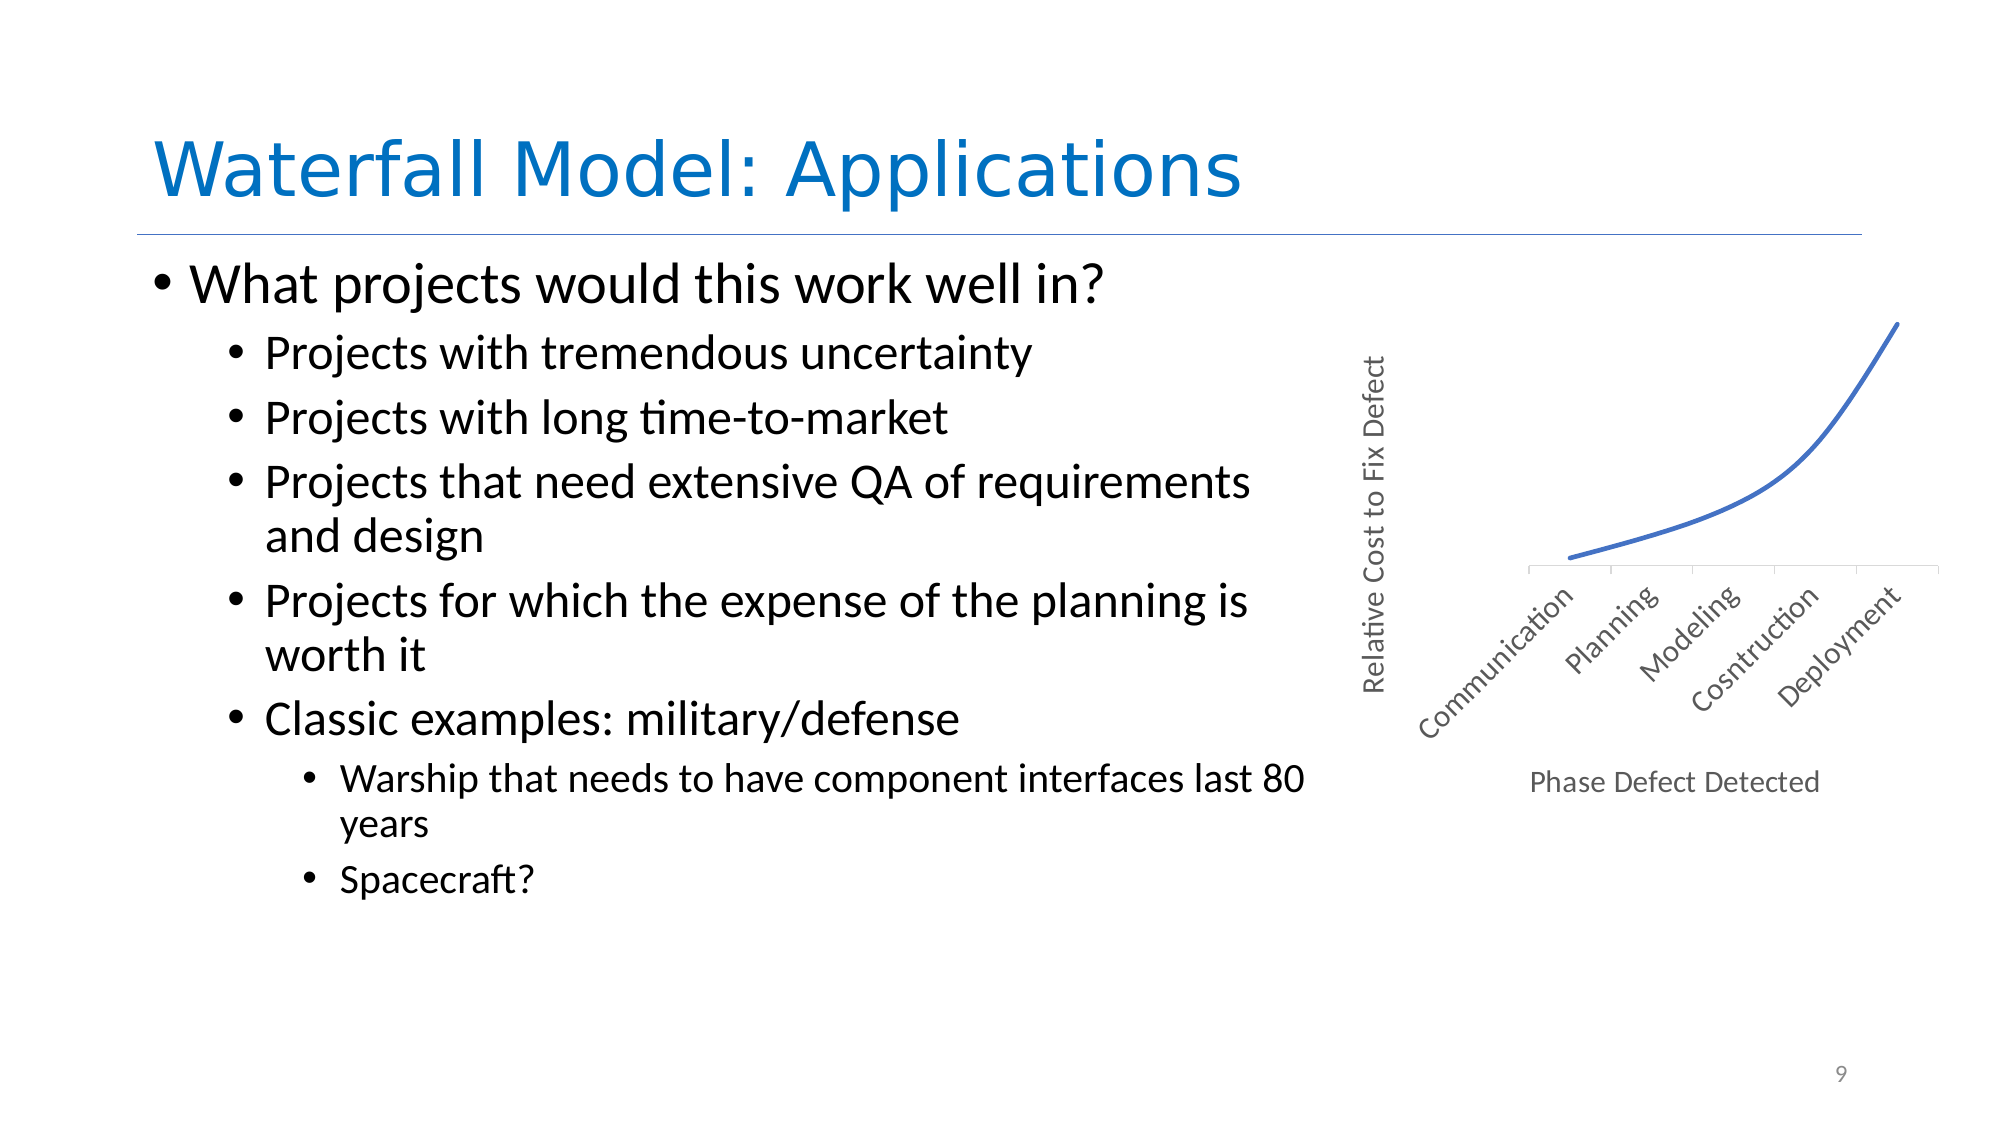

# Waterfall Model: Applications
What projects would this work well in?
Projects with tremendous uncertainty
Projects with long time-to-market
Projects that need extensive QA of requirements and design
Projects for which the expense of the planning is worth it
Classic examples: military/defense
Warship that needs to have component interfaces last 80 years
Spacecraft?

### Chart

| Category | Cost |
|---|---|
| Communication | 2.0 |
| Planning | 8.0 |
| Modeling | 16.0 |
| Cosntruction | 32.0 |
| Deployment | 64.0 |
9